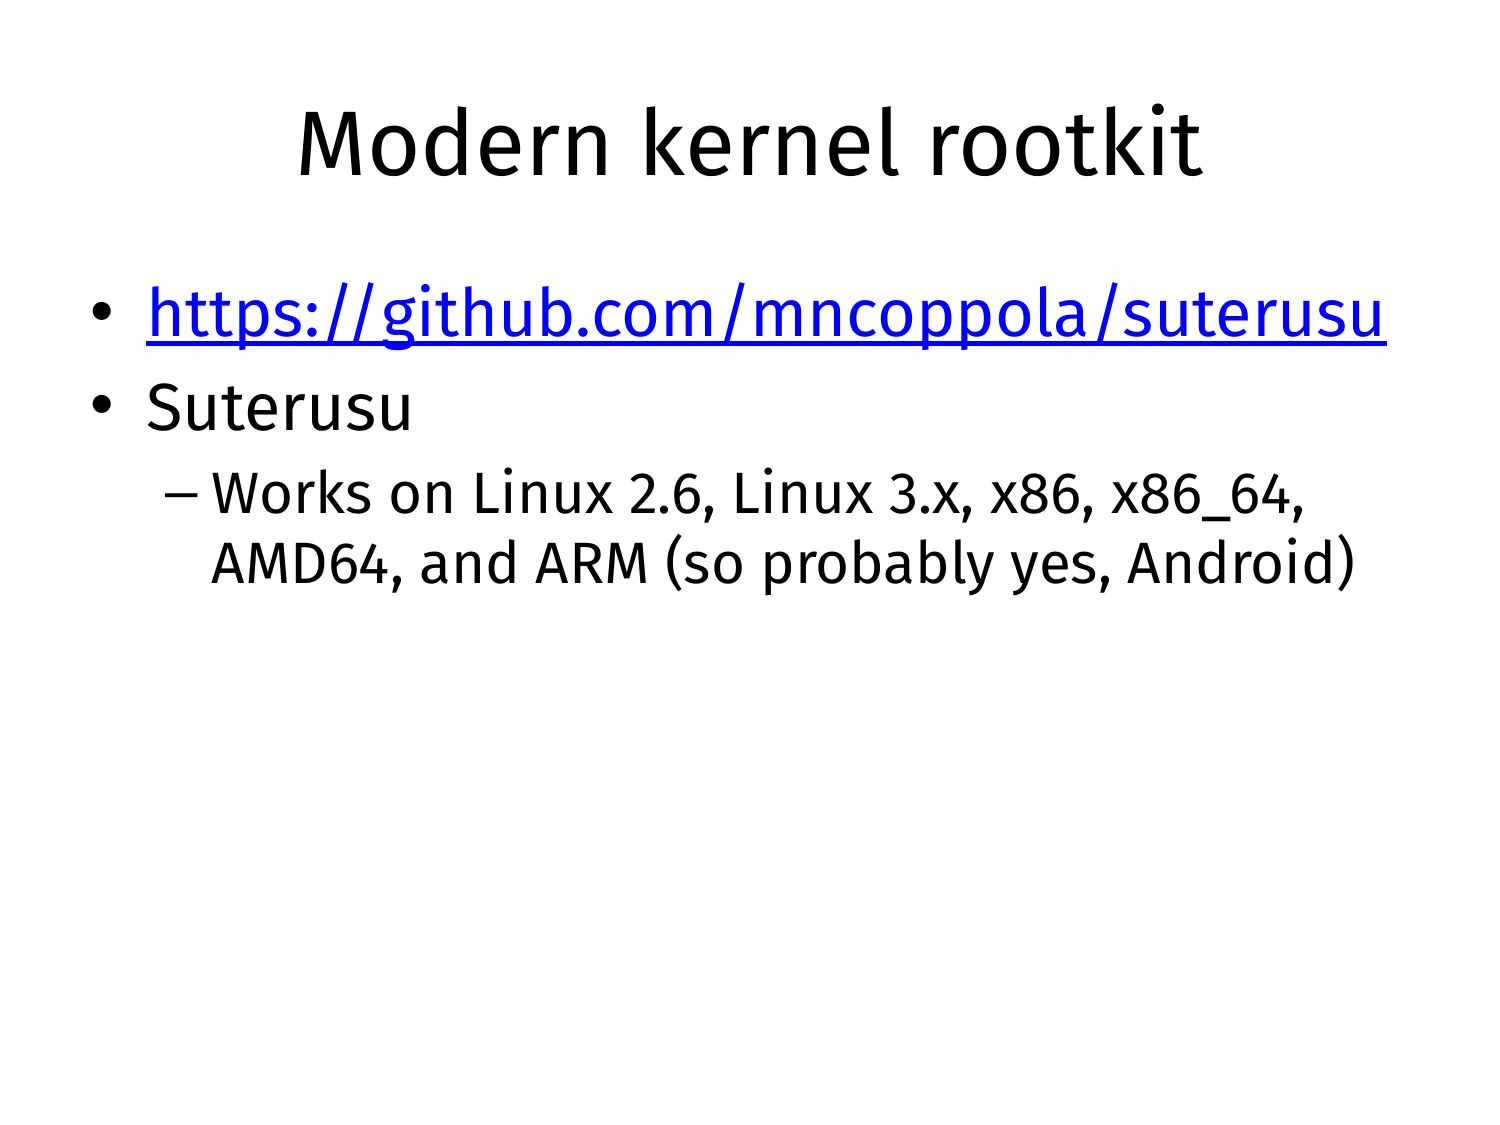

# Modern kernel rootkit
https://github.com/mncoppola/suterusu
Suterusu
Works on Linux 2.6, Linux 3.x, x86, x86_64, AMD64, and ARM (so probably yes, Android)